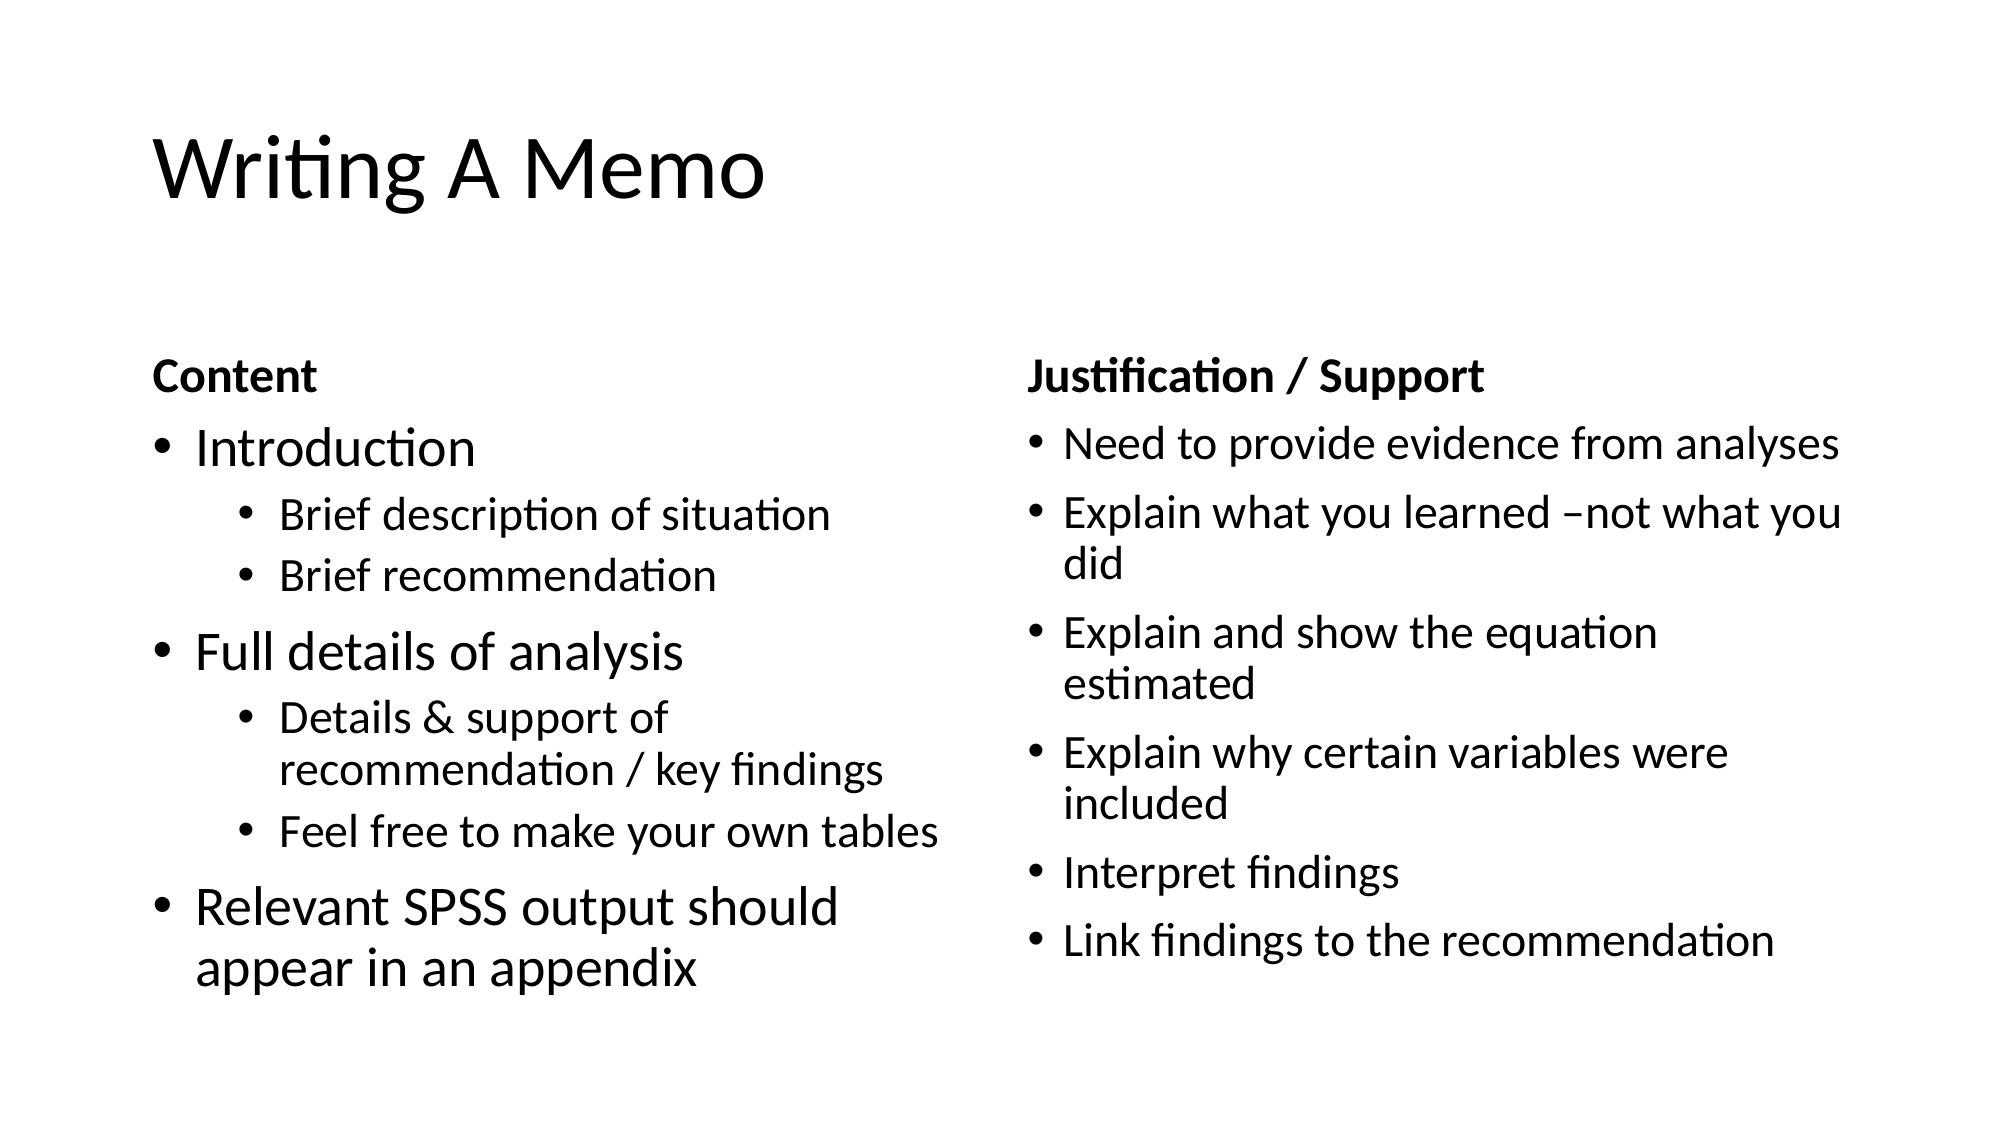

# Writing A Memo
Content
Justification / Support
Introduction
Brief description of situation
Brief recommendation
Full details of analysis
Details & support of recommendation / key findings
Feel free to make your own tables
Relevant SPSS output should appear in an appendix
Need to provide evidence from analyses
Explain what you learned –not what you did
Explain and show the equation estimated
Explain why certain variables were included
Interpret findings
Link findings to the recommendation